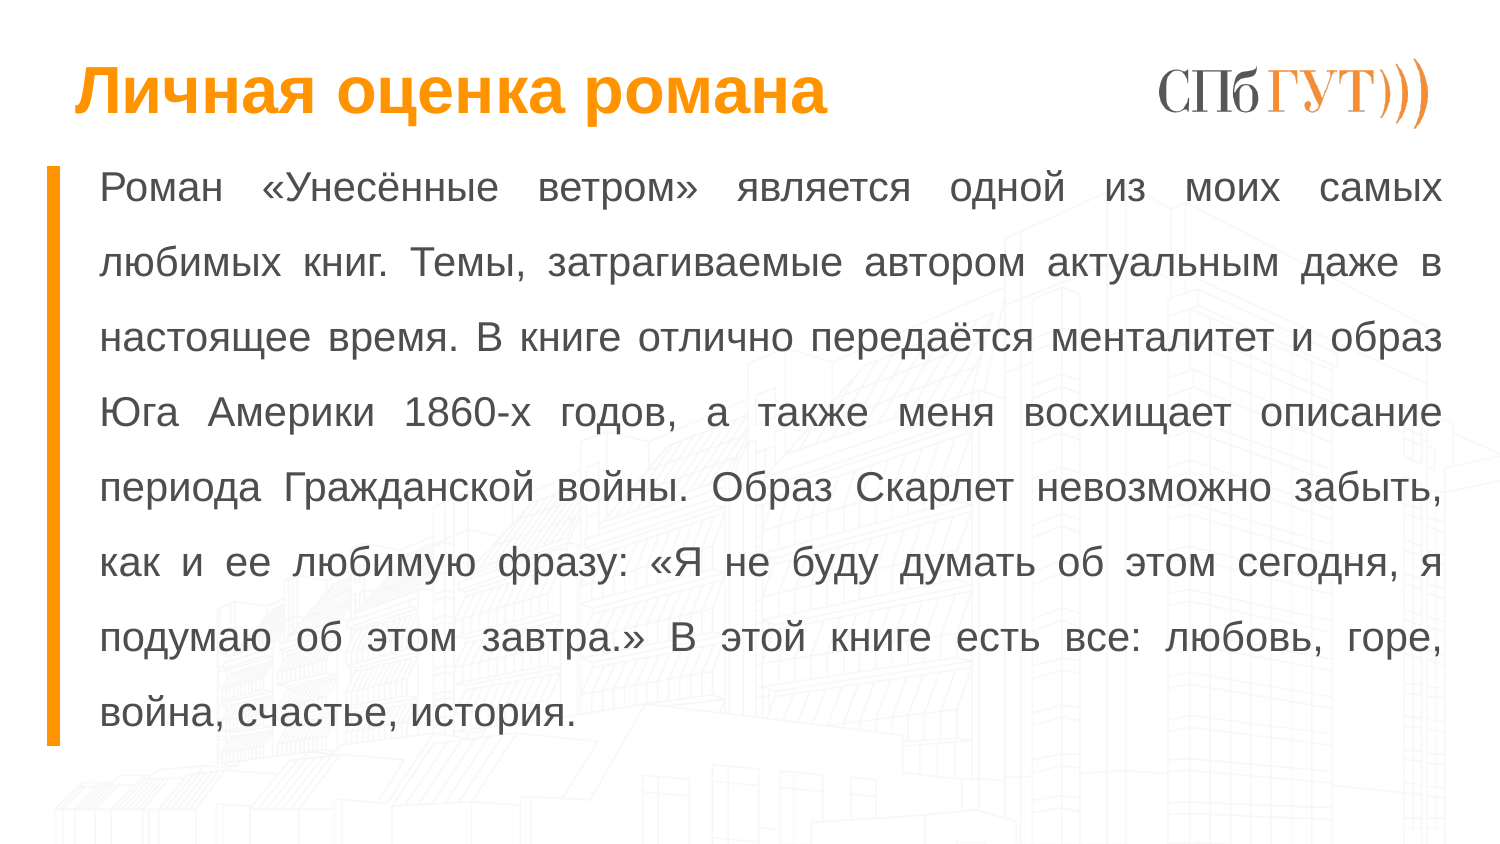

# Личная оценка романа
Роман «Унесённые ветром» является одной из моих самых любимых книг. Темы, затрагиваемые автором актуальным даже в настоящее время. В книге отлично передаётся менталитет и образ Юга Америки 1860-х годов, а также меня восхищает описание периода Гражданской войны. Образ Скарлет невозможно забыть, как и ее любимую фразу: «Я не буду думать об этом сегодня, я подумаю об этом завтра.» В этой книге есть все: любовь, горе, война, счастье, история.